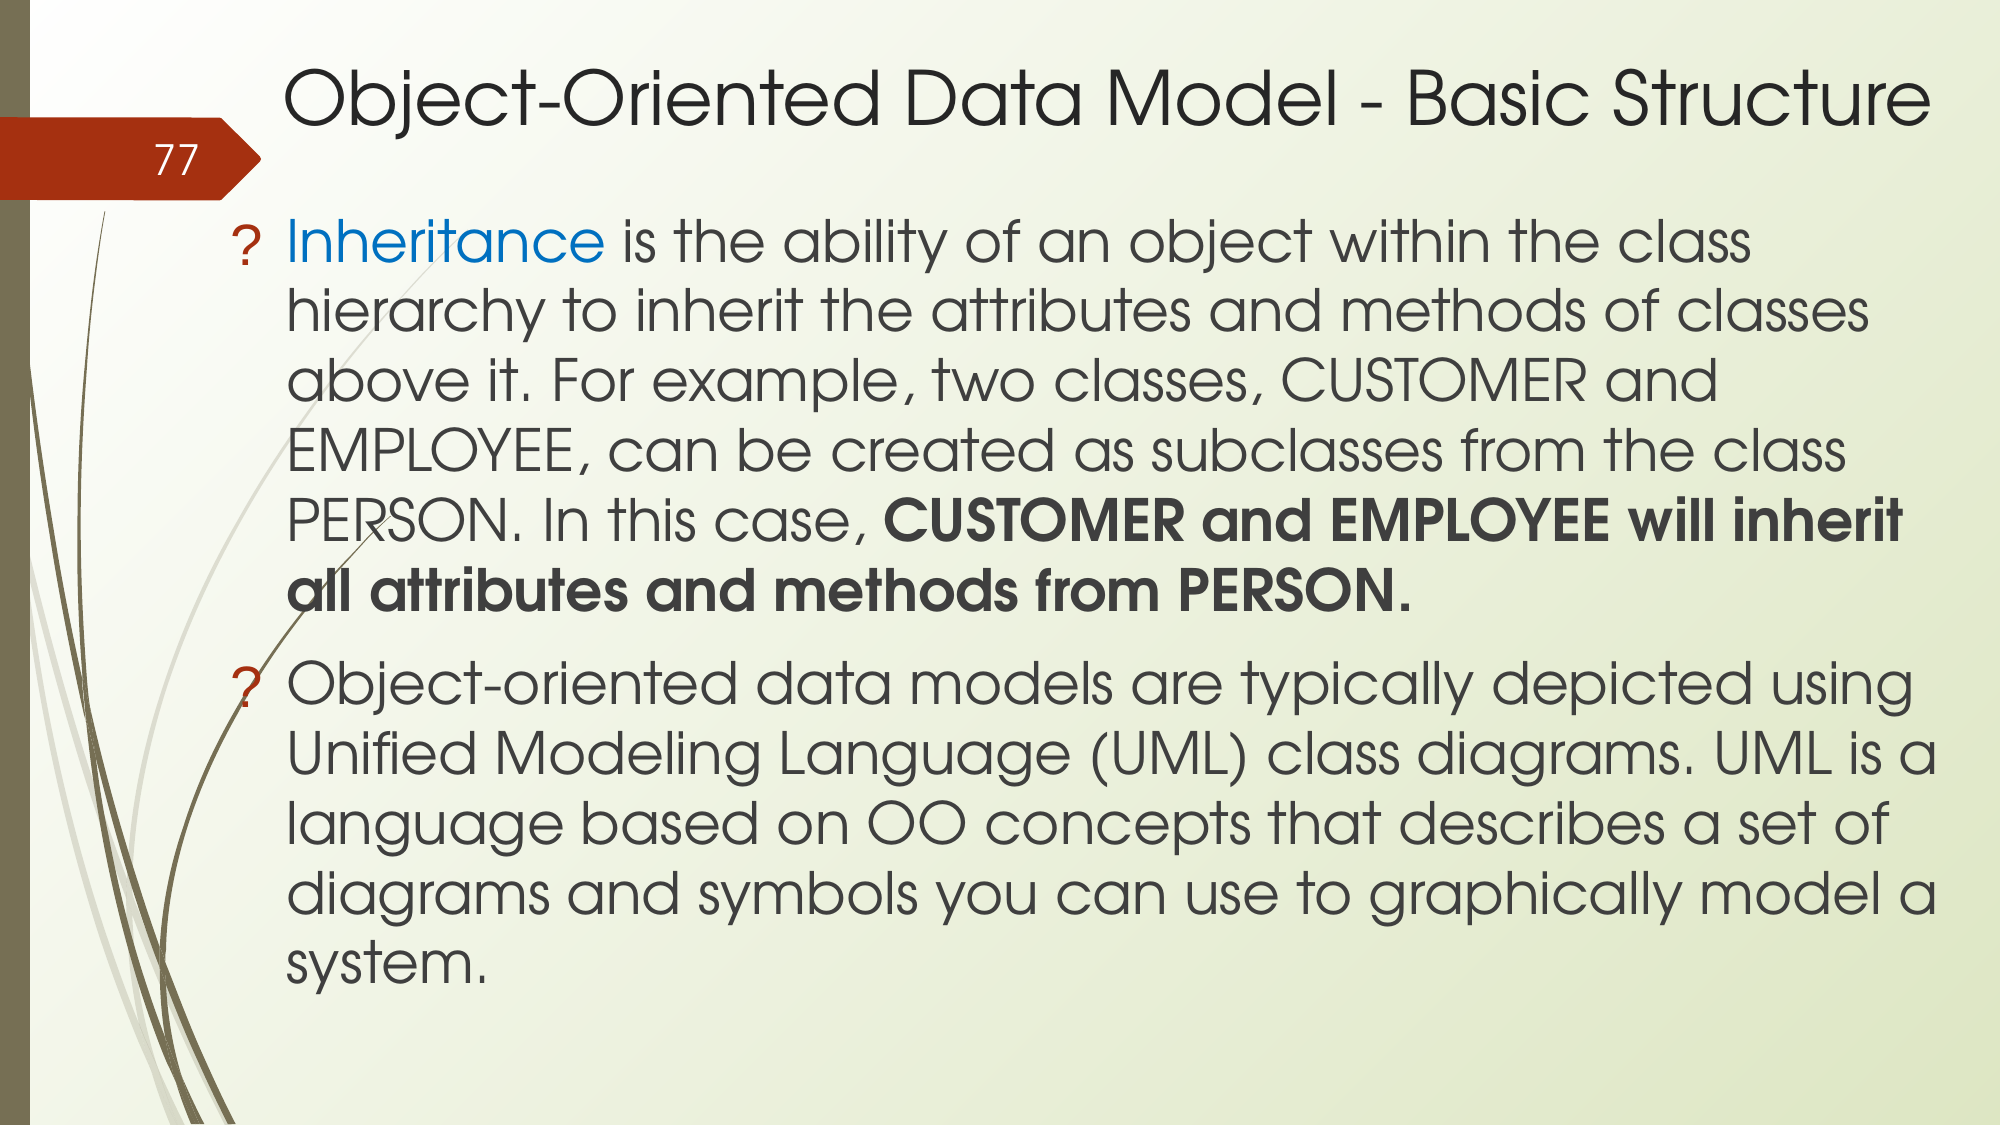

# Object-Oriented Data Model - Basic Structure
77
Inheritance is the ability of an object within the class hierarchy to inherit the attributes and methods of classes above it. For example, two classes, CUSTOMER and EMPLOYEE, can be created as subclasses from the class PERSON. In this case, CUSTOMER and EMPLOYEE will inherit all attributes and methods from PERSON.
Object-oriented data models are typically depicted using Unified Modeling Language (UML) class diagrams. UML is a language based on OO concepts that describes a set of diagrams and symbols you can use to graphically model a system.